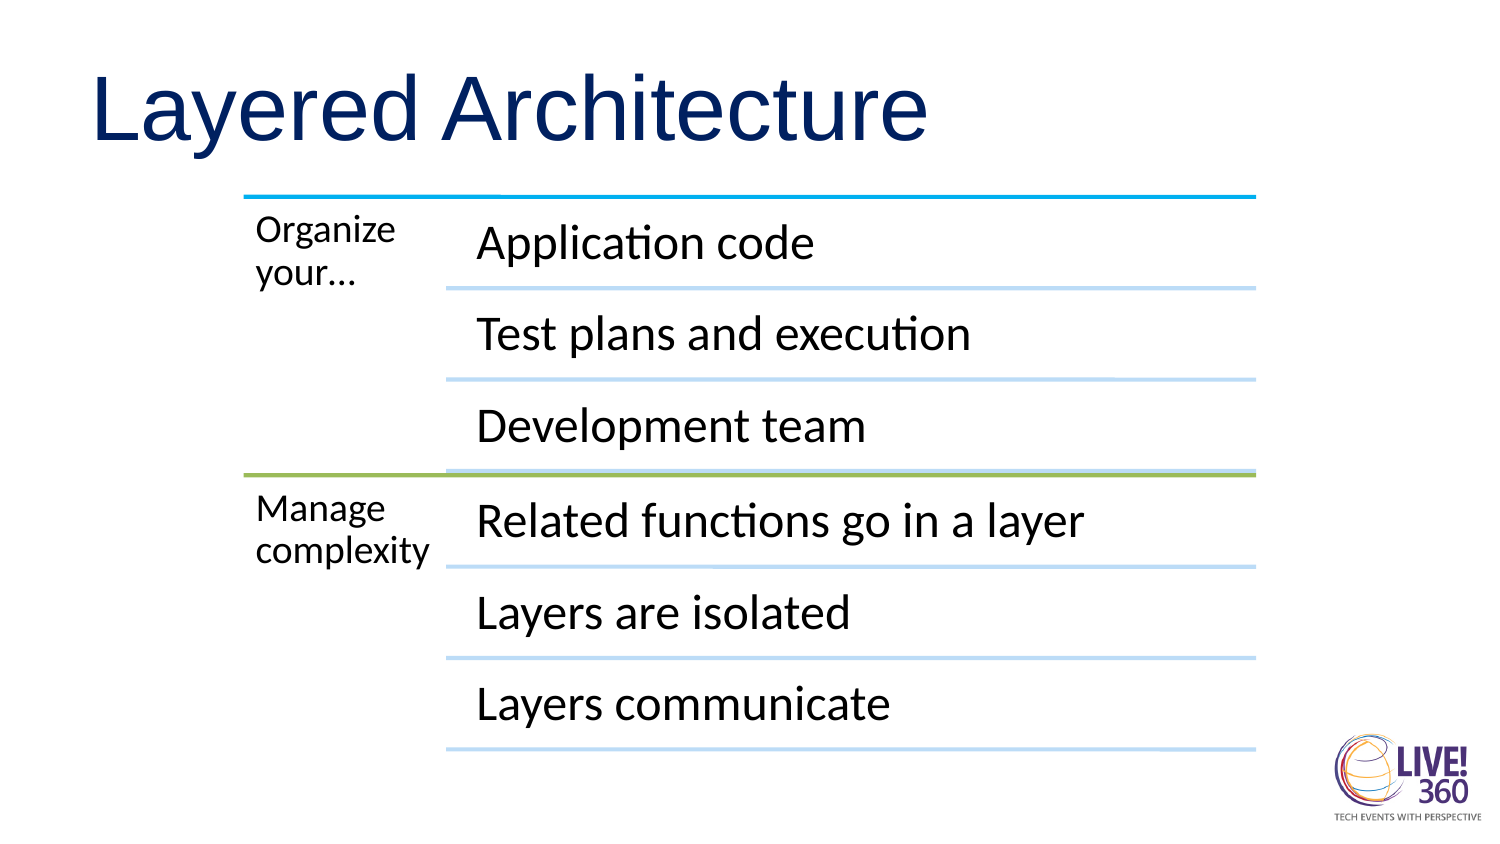

# Layered Architecture
Organize your…
Application code
Test plans and execution
Development team
Manage complexity
Related functions go in a layer
Layers are isolated
Layers communicate